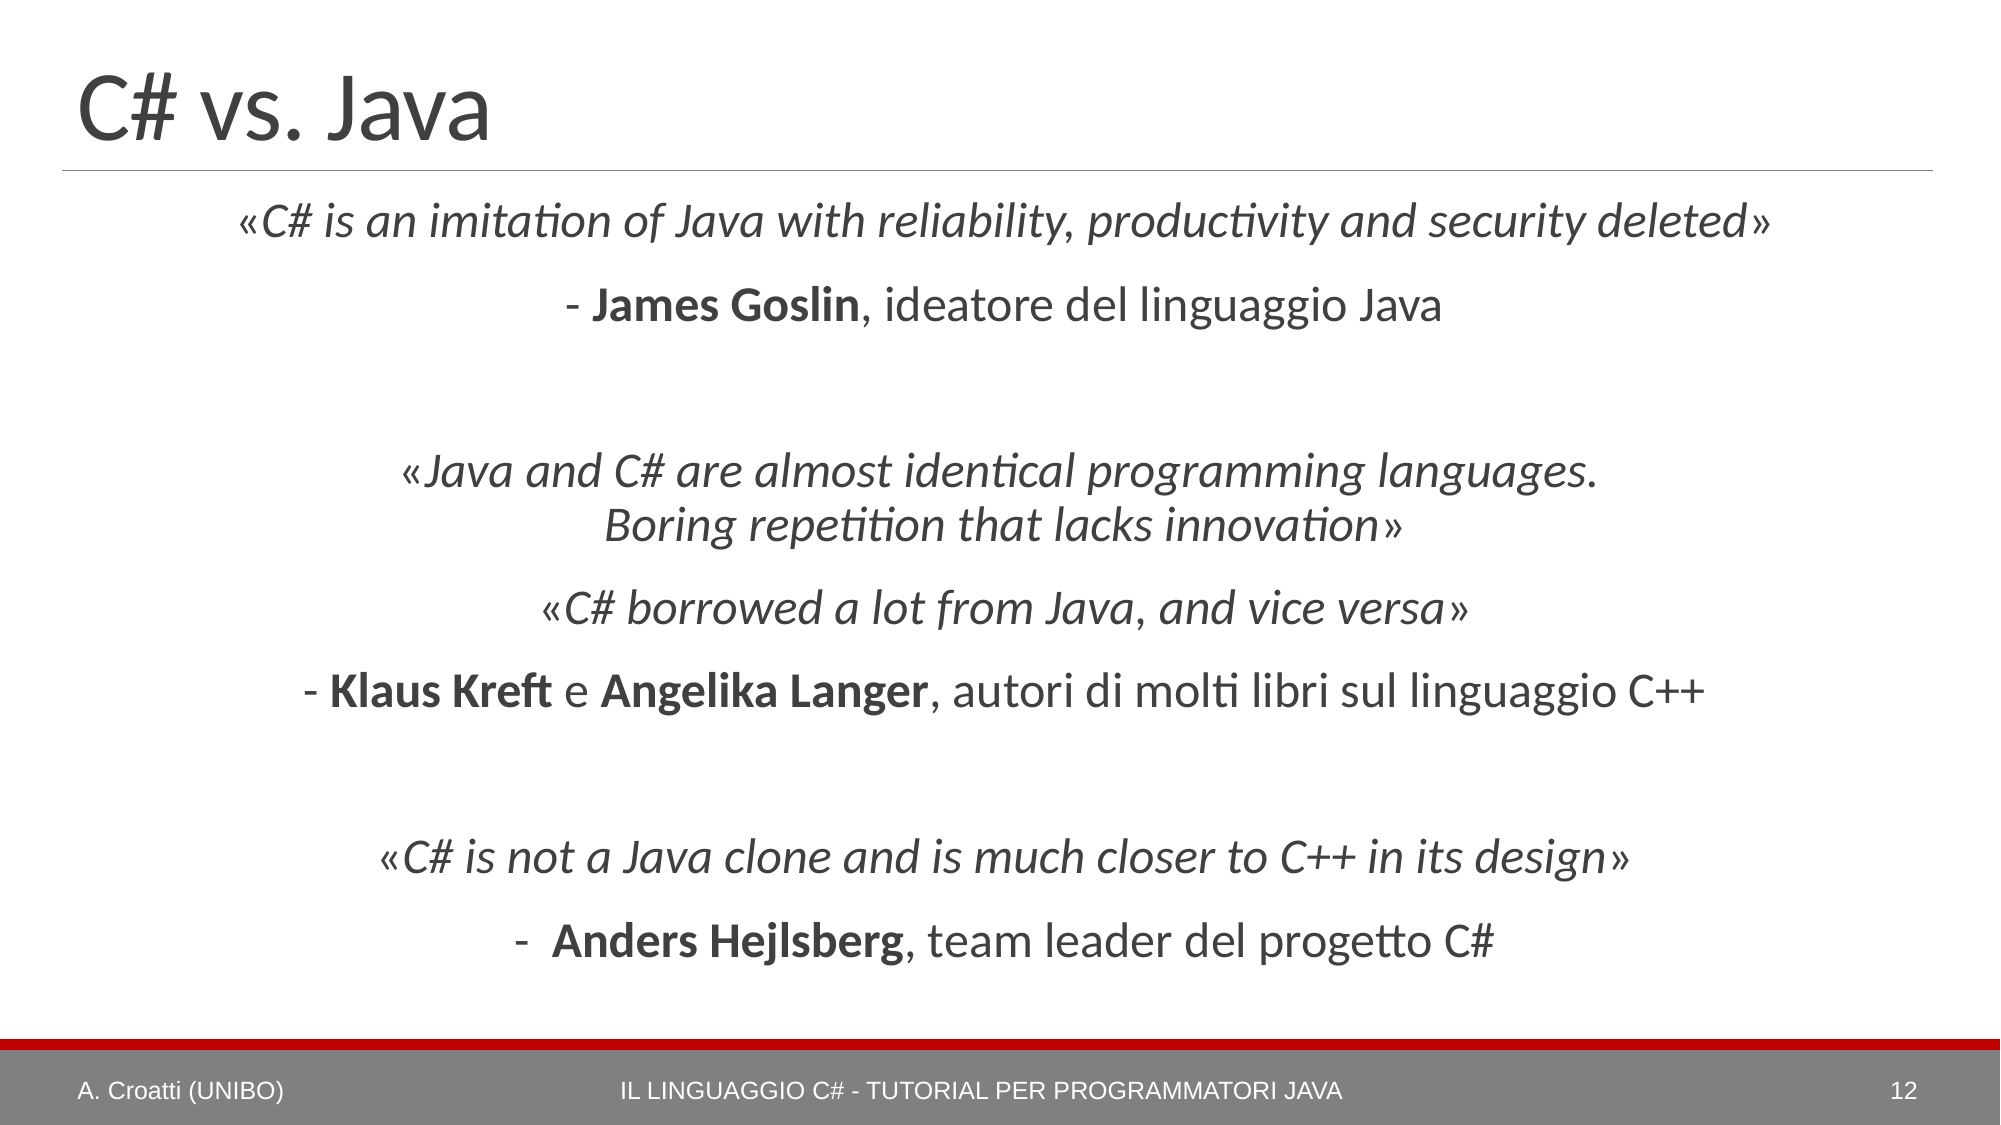

# C# vs. Java
«C# is an imitation of Java with reliability, productivity and security deleted»
- James Goslin, ideatore del linguaggio Java

«Java and C# are almost identical programming languages. 
Boring repetition that lacks innovation»
«C# borrowed a lot from Java, and vice versa»
- Klaus Kreft e Angelika Langer, autori di molti libri sul linguaggio C++

«C# is not a Java clone and is much closer to C++ in its design»
-  Anders Hejlsberg, team leader del progetto C#
A. Croatti (UNIBO)
Il Linguaggio C# - Tutorial per Programmatori Java
12